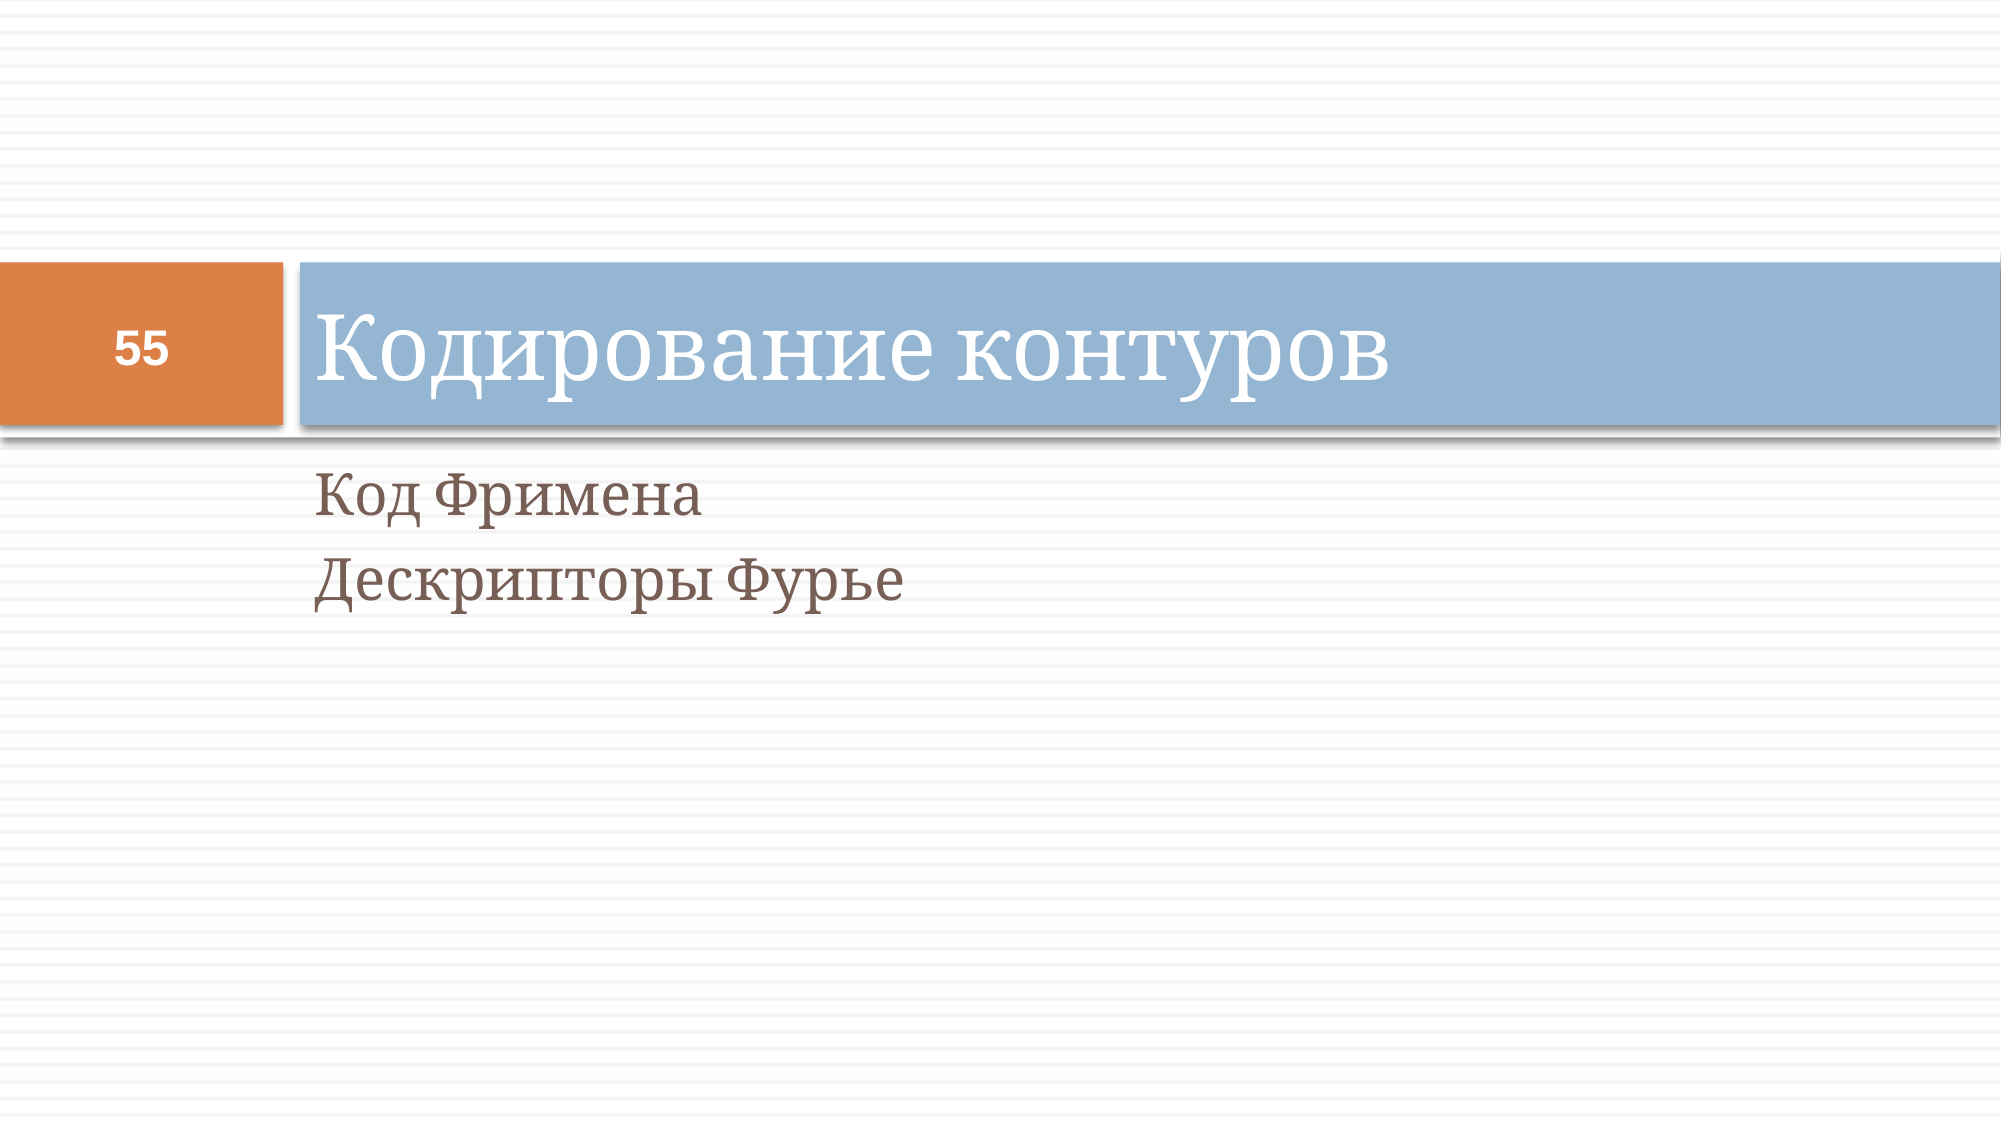

# Кодирование контуров
55
Код Фримена
Дескрипторы Фурье